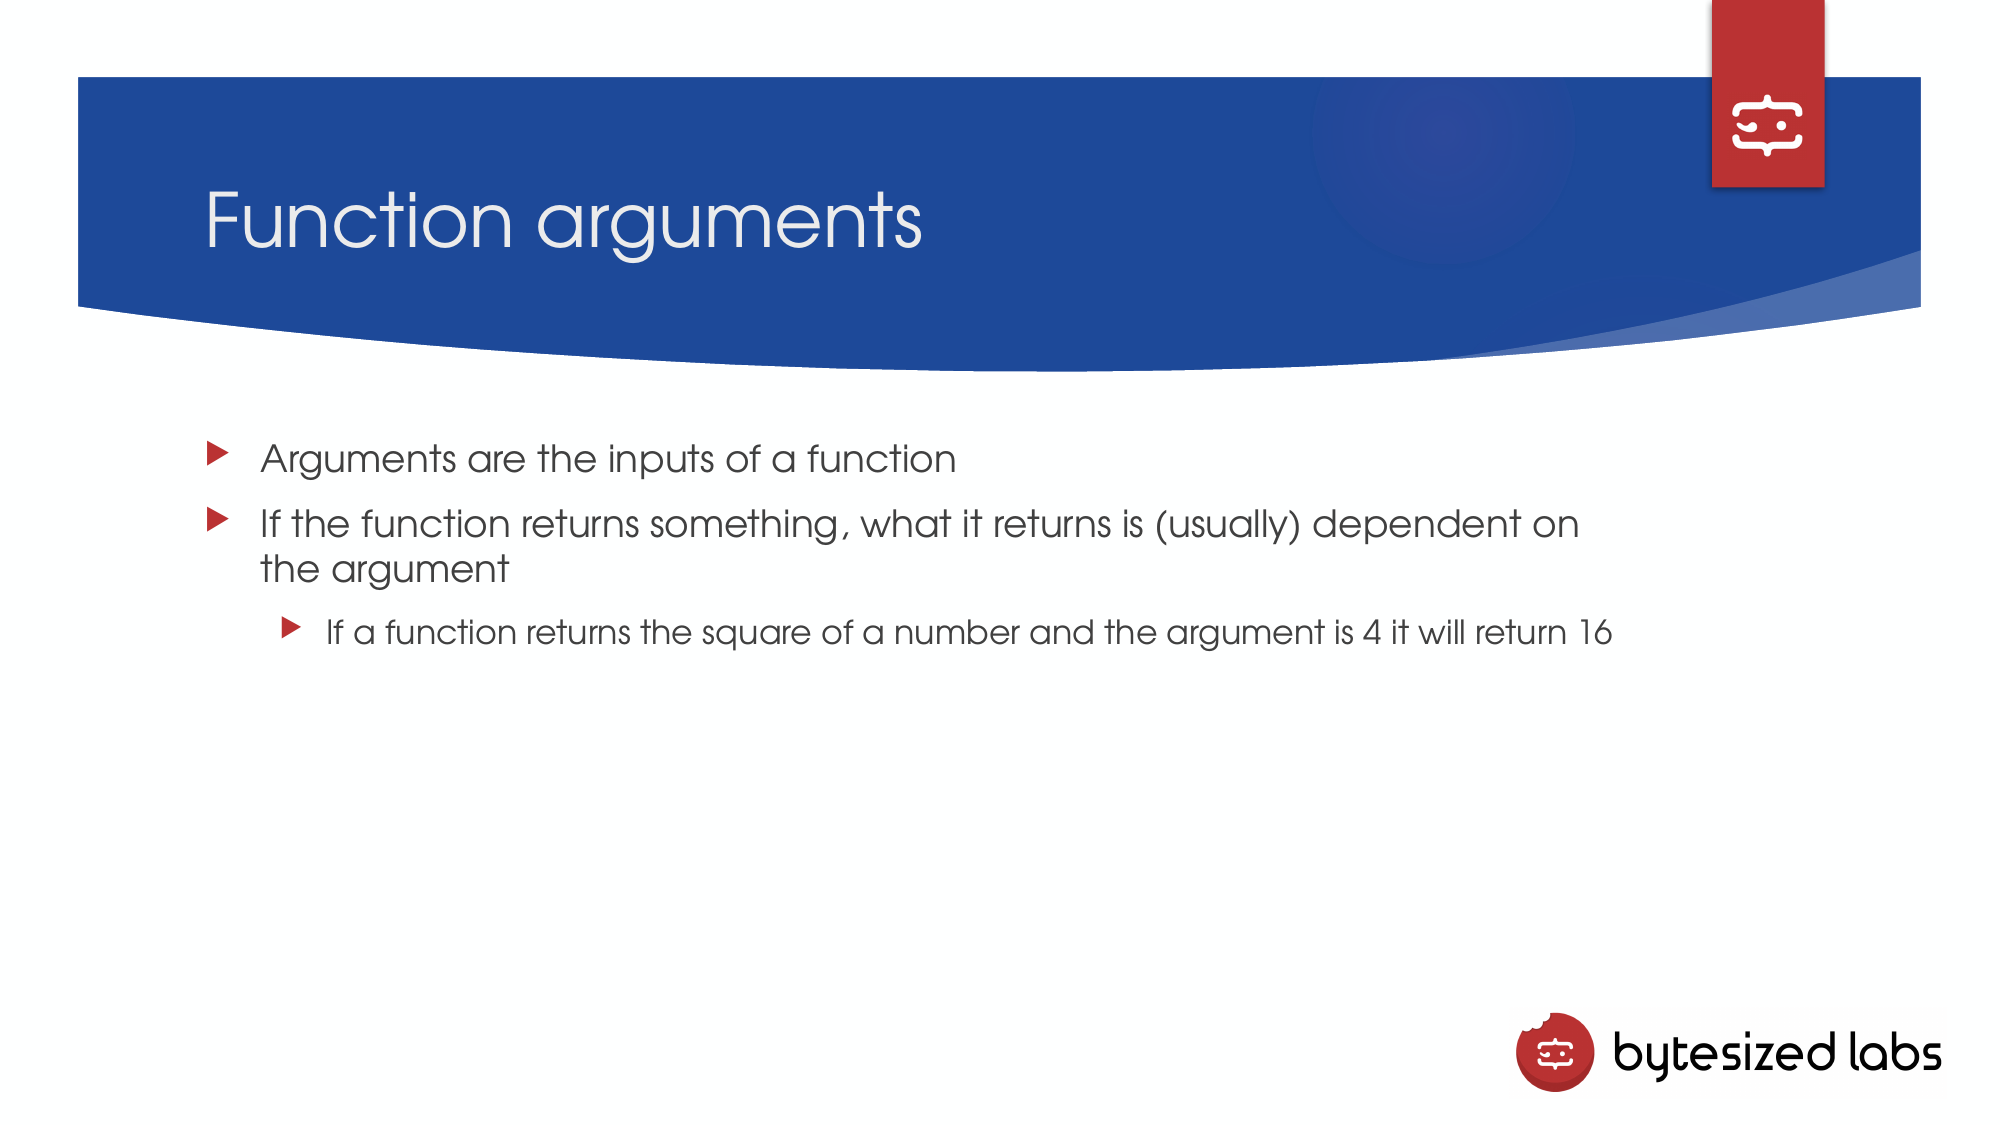

# Function arguments
Arguments are the inputs of a function
If the function returns something, what it returns is (usually) dependent on the argument
If a function returns the square of a number and the argument is 4 it will return 16